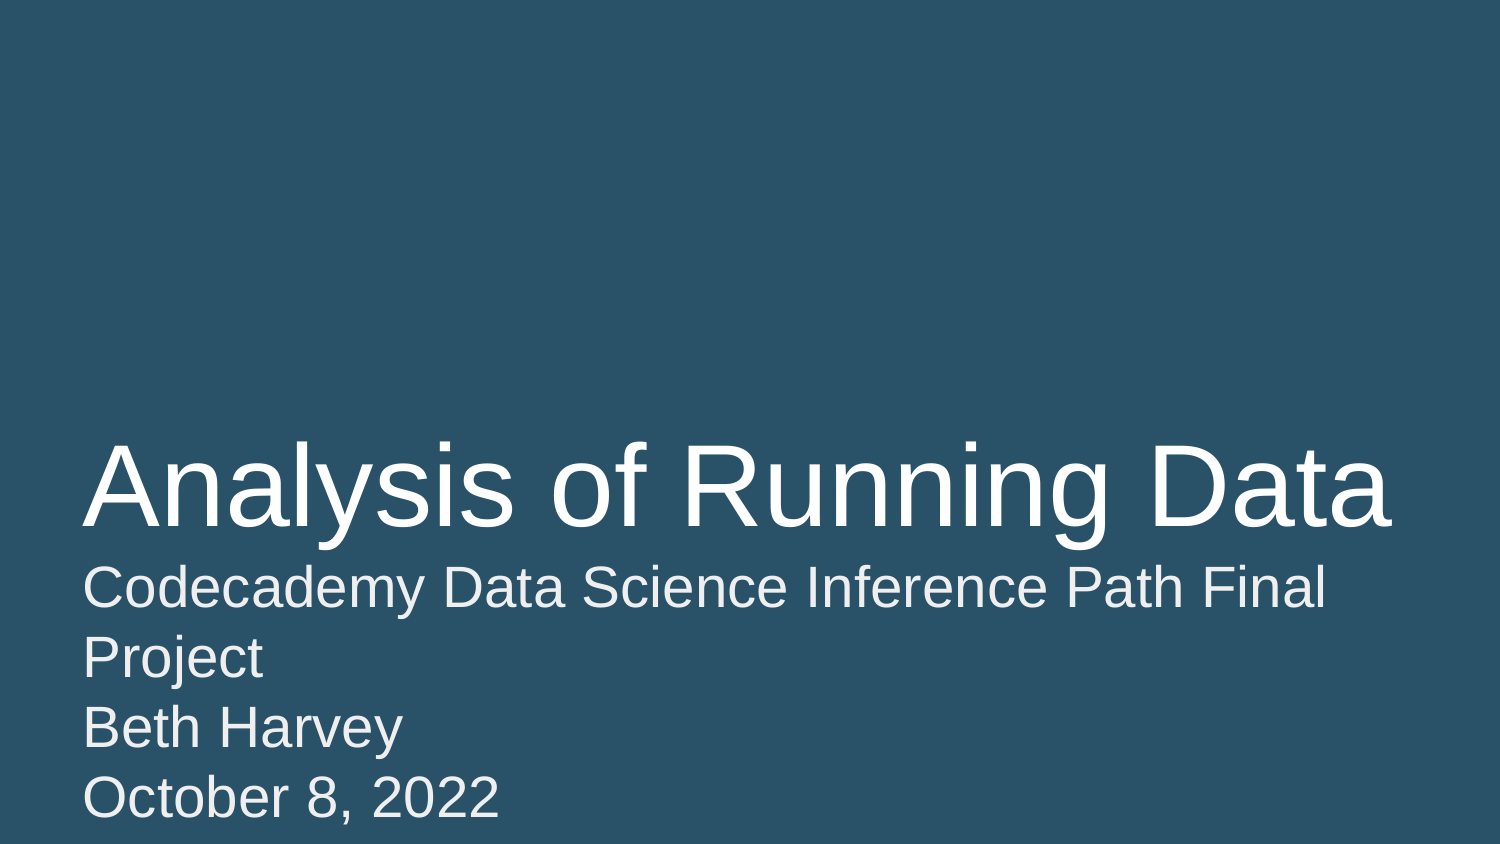

Analysis of Running Data
Codecademy Data Science Inference Path Final Project
Beth Harvey
October 8, 2022